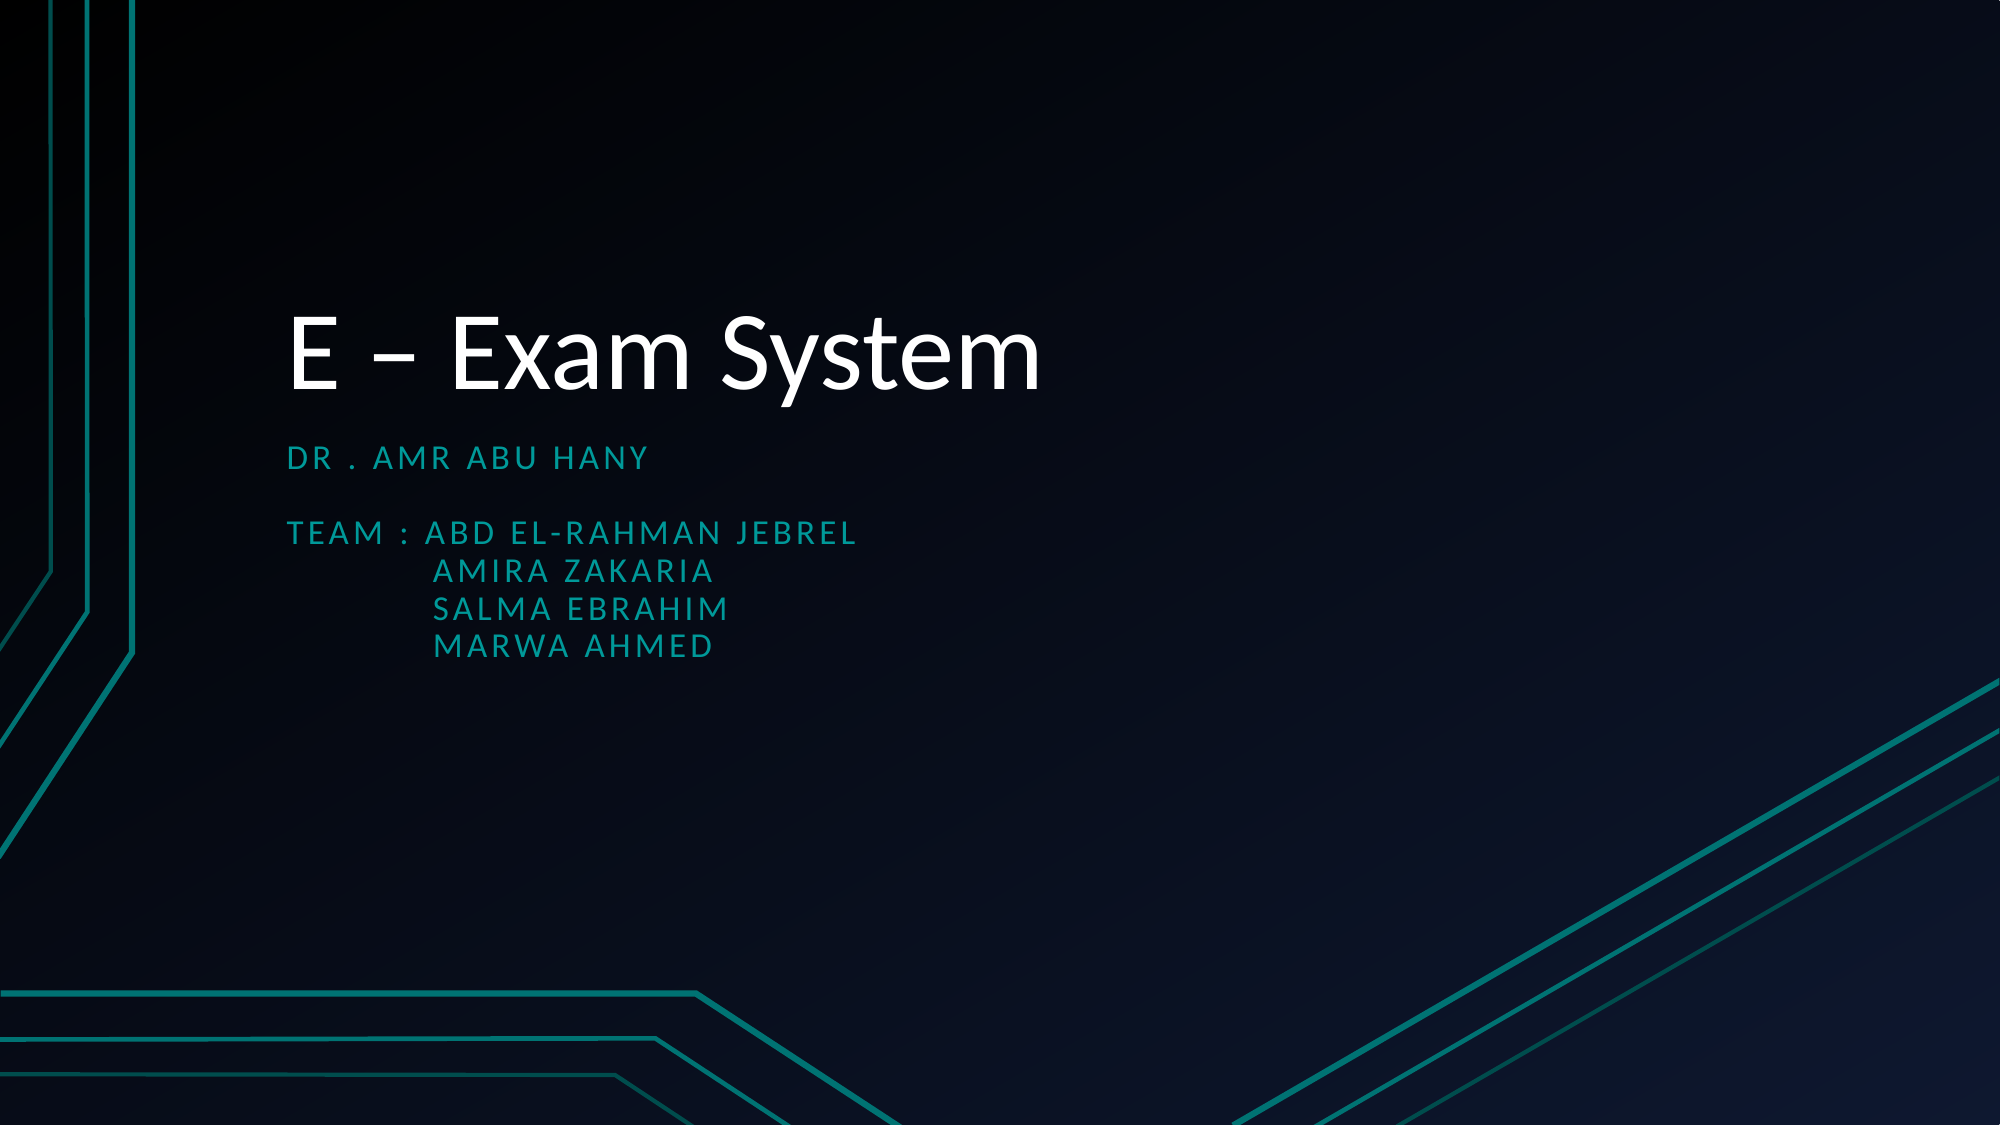

# E – Exam System
Dr . Amr abu hany

Team : Abd el-rahman Jebrel
            Amira Zakaria
            salma Ebrahim
            Marwa ahmed